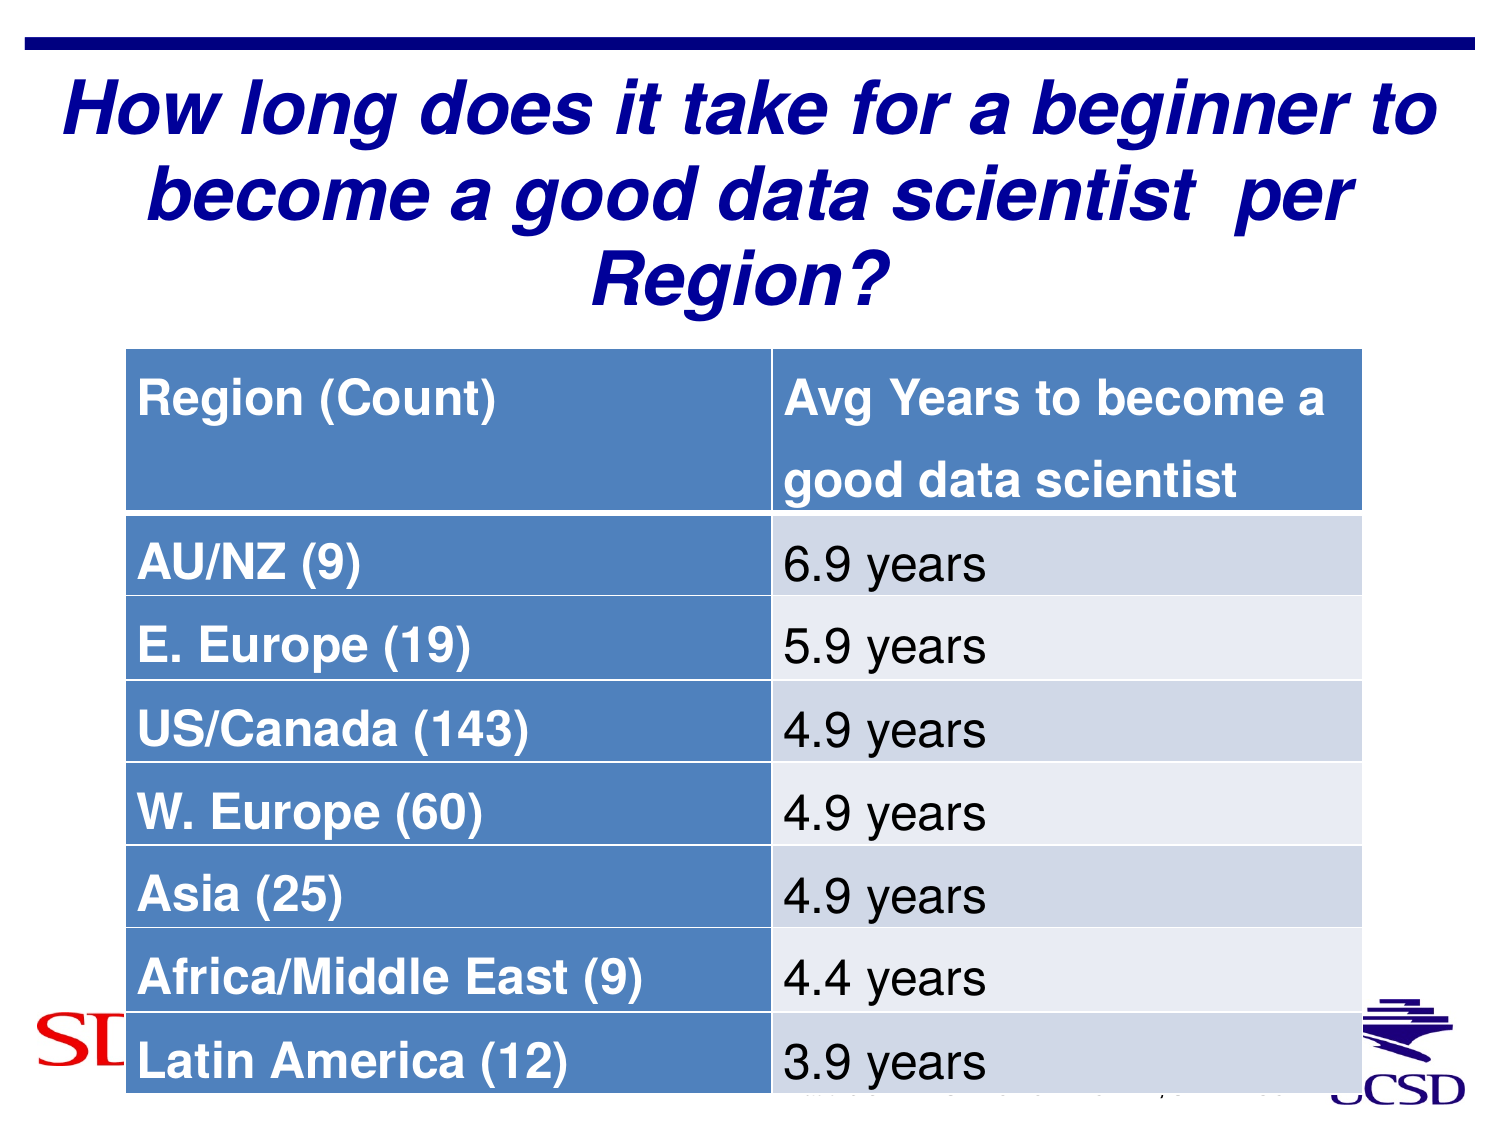

# How long does it take for a beginner to become a good data scientist  per Region?
| Region (Count) | Avg Years to become a good data scientist |
| --- | --- |
| AU/NZ (9) | 6.9 years |
| E. Europe (19) | 5.9 years |
| US/Canada (143) | 4.9 years |
| W. Europe (60) | 4.9 years |
| Asia (25) | 4.9 years |
| Africa/Middle East (9) | 4.4 years |
| Latin America (12) | 3.9 years |